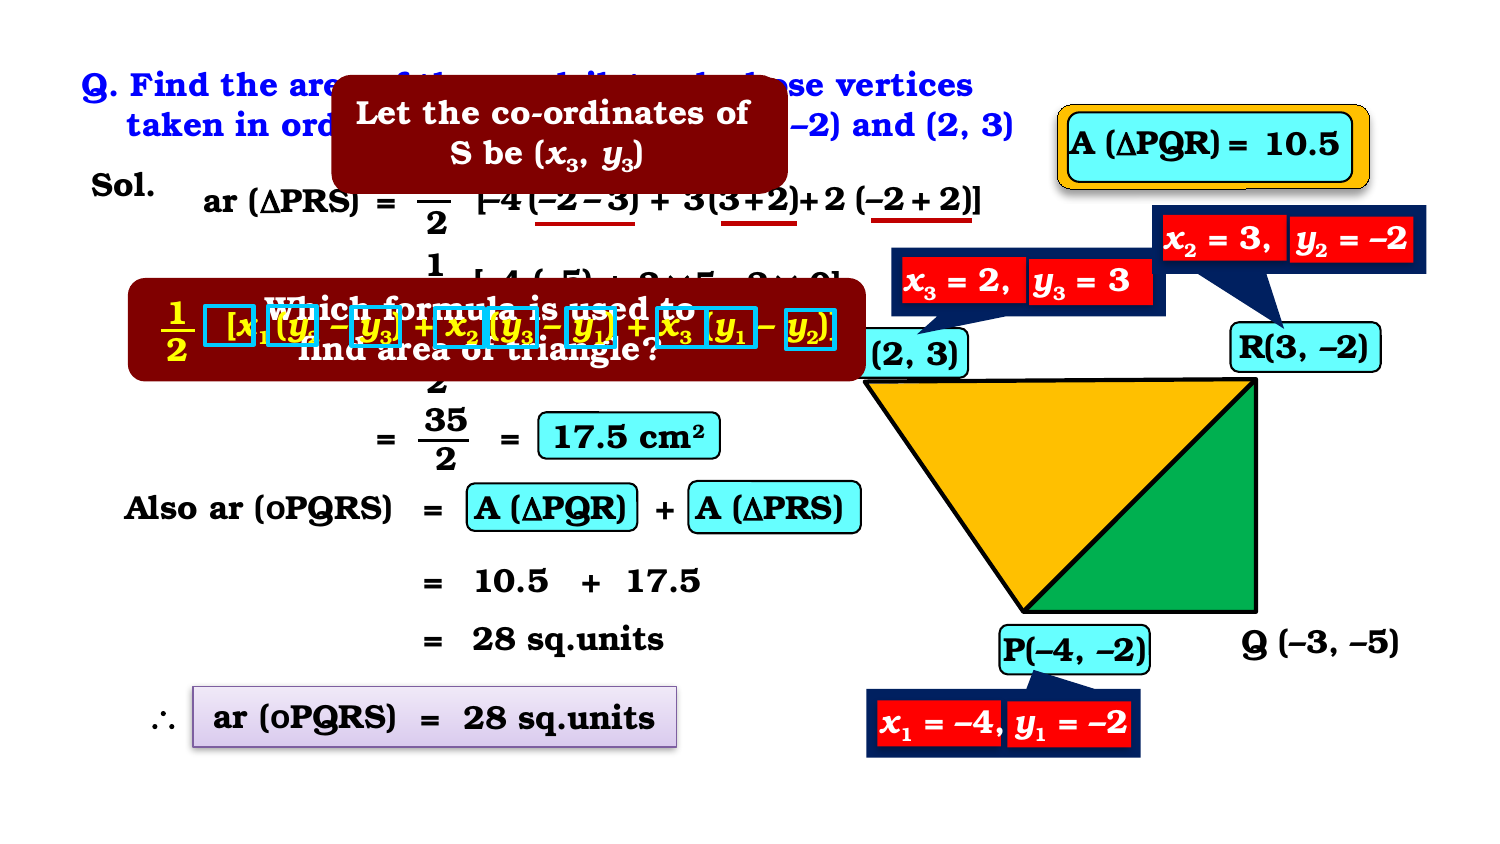

Q. Find the area of the quadrilateral whose vertices
    taken in order are (–4, –2), (–3, –5), (3, –2) and (2, 3)

Let the co-ordinates of S be (x3, y3)

Let the co-ordinates of R be (x2, y2)

Let the co-ordinates of P be (x1, y1)

Consider ΔPRS

A (ΔPQR) =
10.5
1
Sol.
[
–4
(–2
–
3)
+
3
(3
+
2)
+
2
(–2
+
2)]
ar (ΔPRS)
=
2

x2 = 3,
y2 = –2

1

x3 = 2,
y3 = 3
=
[–4
(–5)
+
3
×
5
+
2
×
0]

2

Which formula is used to find area of triangle?
1
2
[x1 (y2 – y3) + x2 (y3 – y1) + x3 (y1 – y2)]

1
R(3, –2)
S (2, 3)

Q (–3, –5)
P(–4, –2)

(20
+
15
+
0)
=
2

35
=
=
17.5 cm2

2
Also ar (oPQRS)
=
A (ΔPQR)
+
A (ΔPRS)

=
10.5
+
17.5
=
28 sq.units

∴
ar (oPQRS)

=
28 sq.units
x1 = –4,
y1 = –2